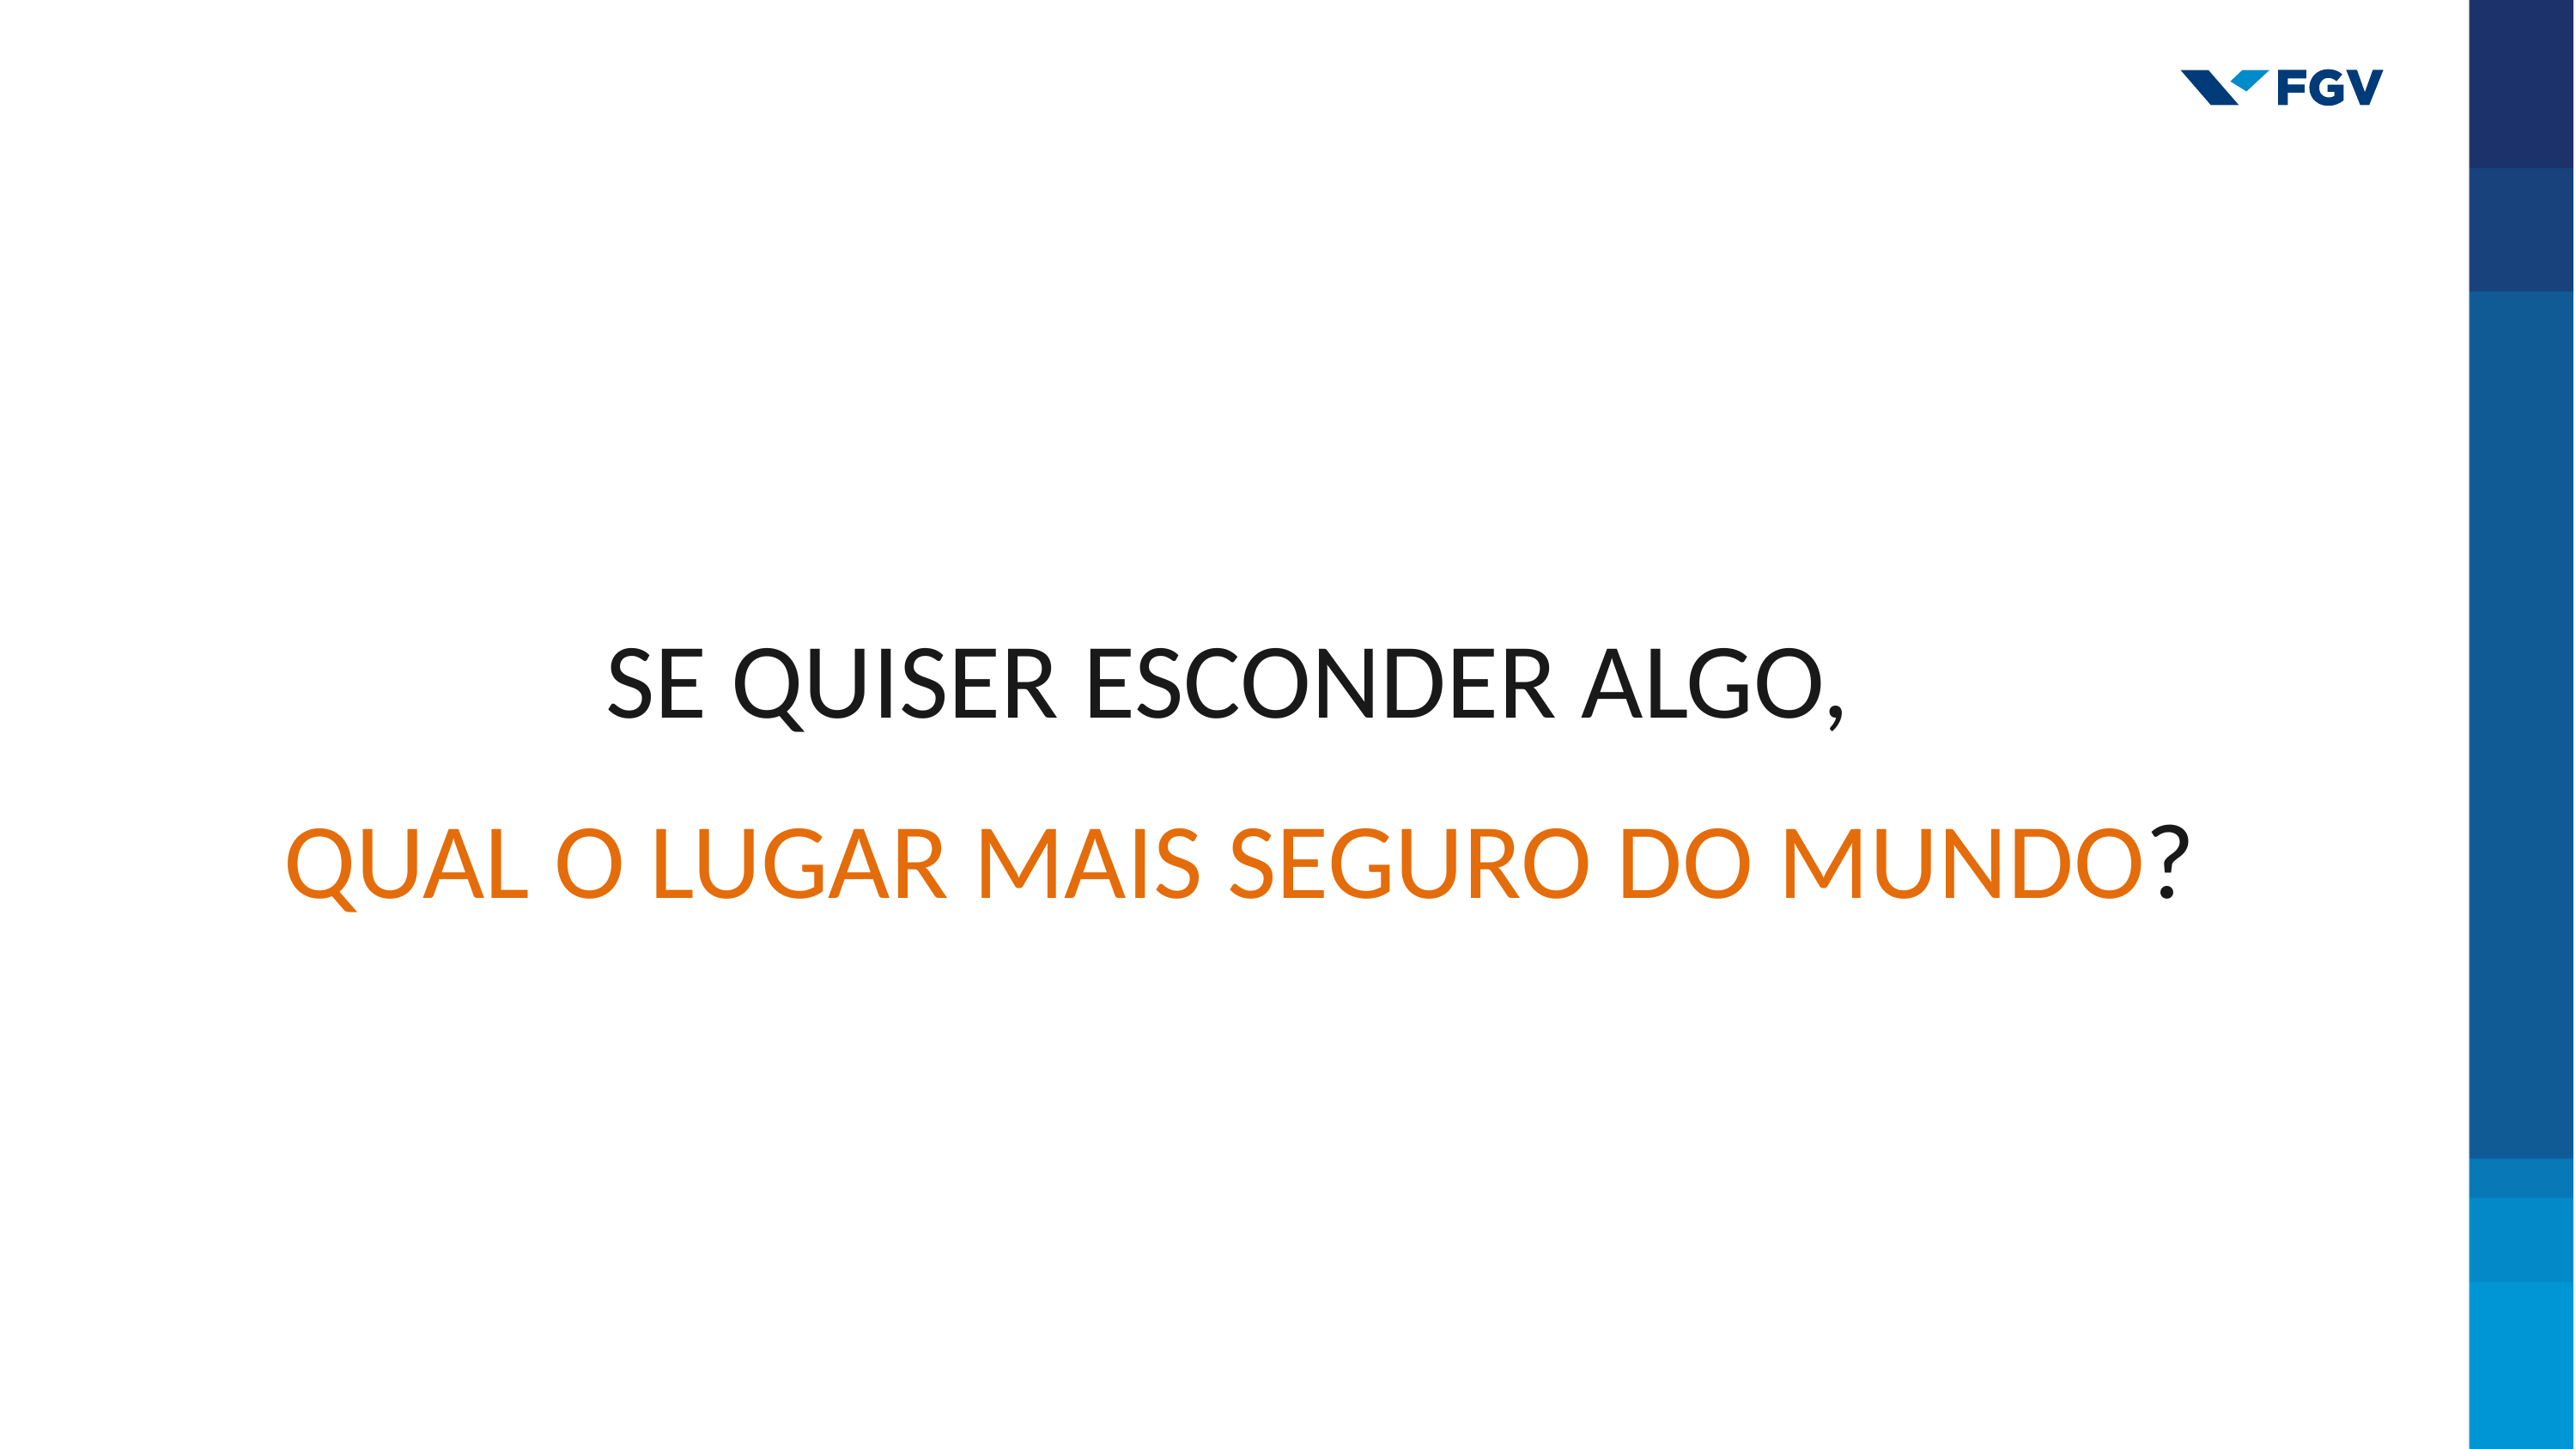

SE QUISER ESCONDER ALGO,
QUAL O LUGAR MAIS SEGURO DO MUNDO?